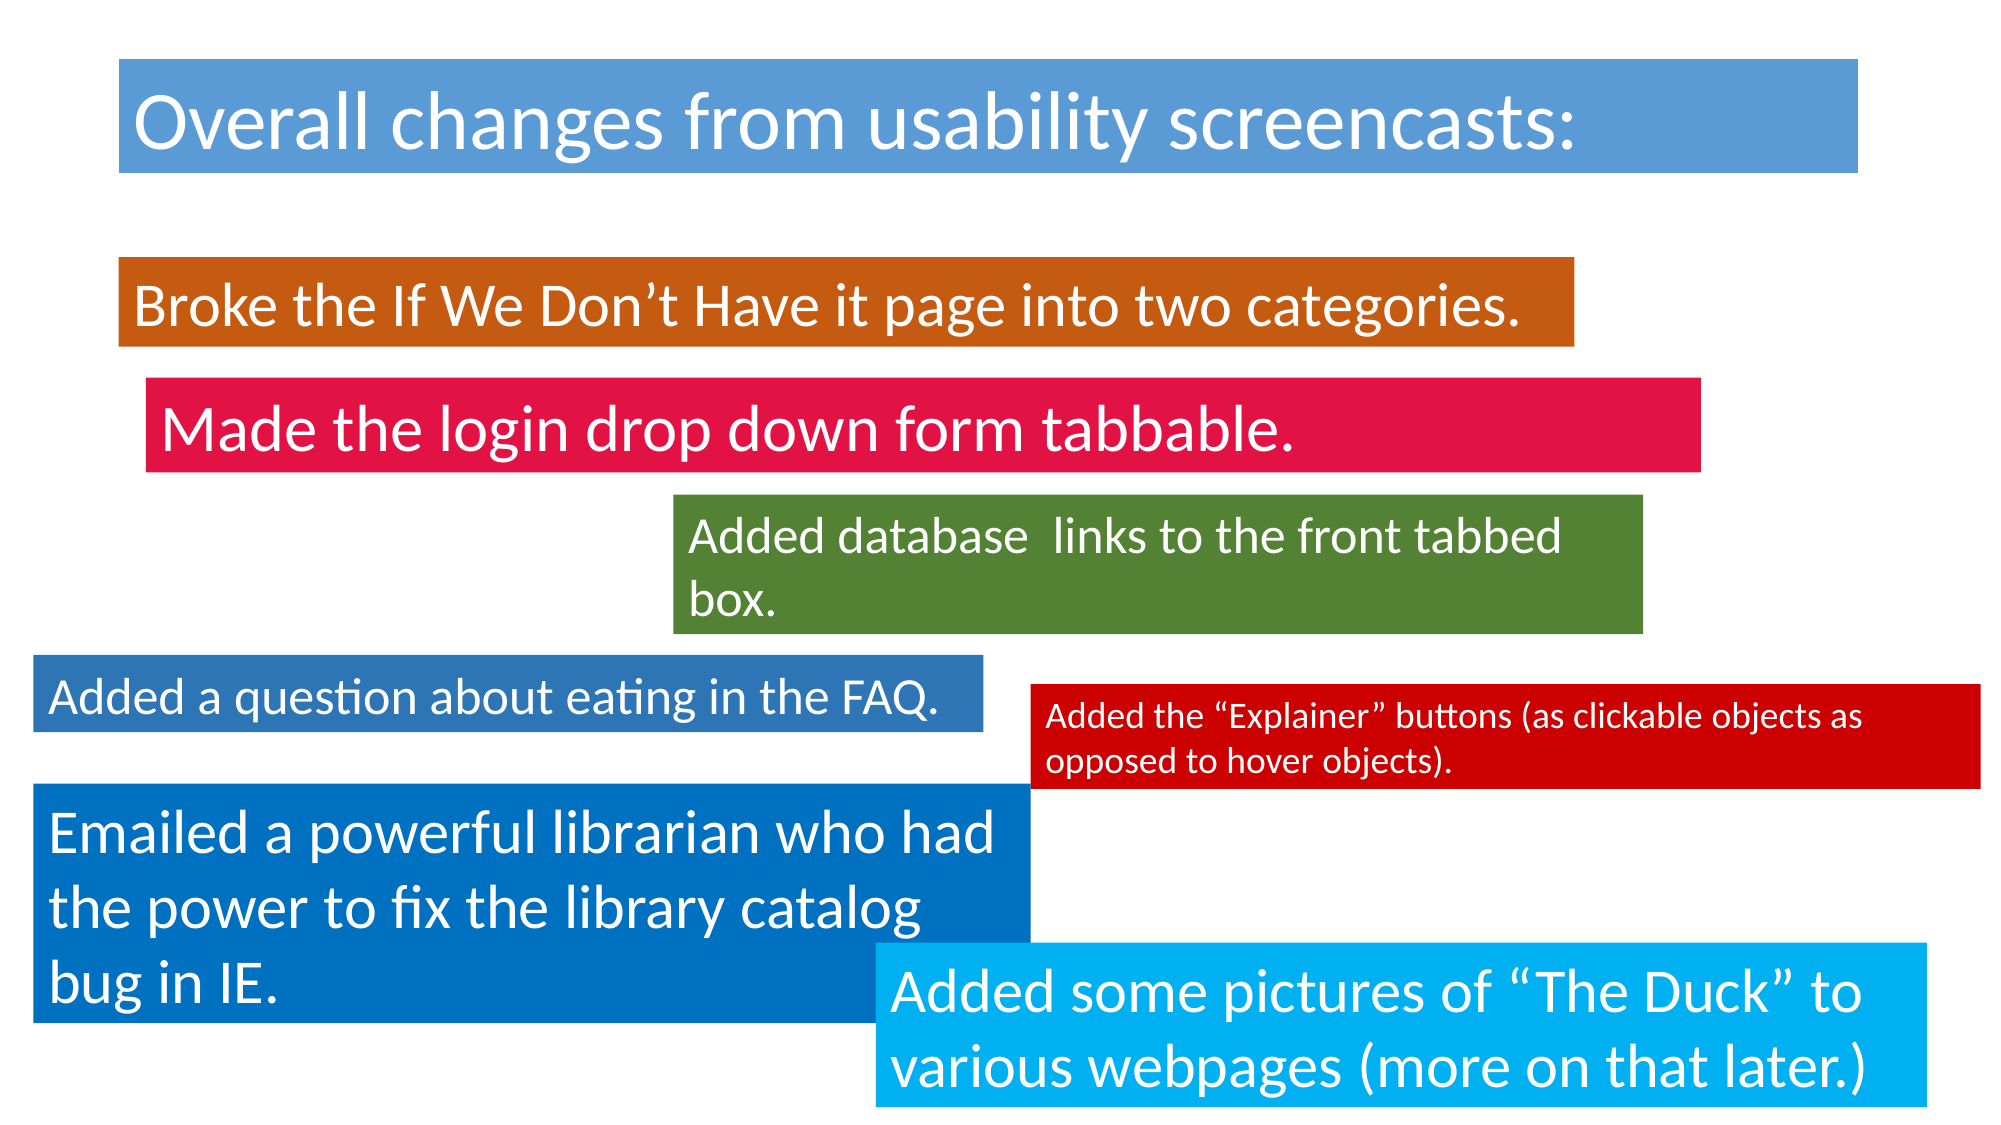

Overall changes from usability screencasts:
Broke the If We Don’t Have it page into two categories.
Made the login drop down form tabbable.
Added database  links to the front tabbed box.
Added a question about eating in the FAQ.
Added the “Explainer” buttons (as clickable objects as opposed to hover objects).
Emailed a powerful librarian who had the power to fix the library catalog bug in IE.
Added some pictures of “The Duck” to various webpages (more on that later.)